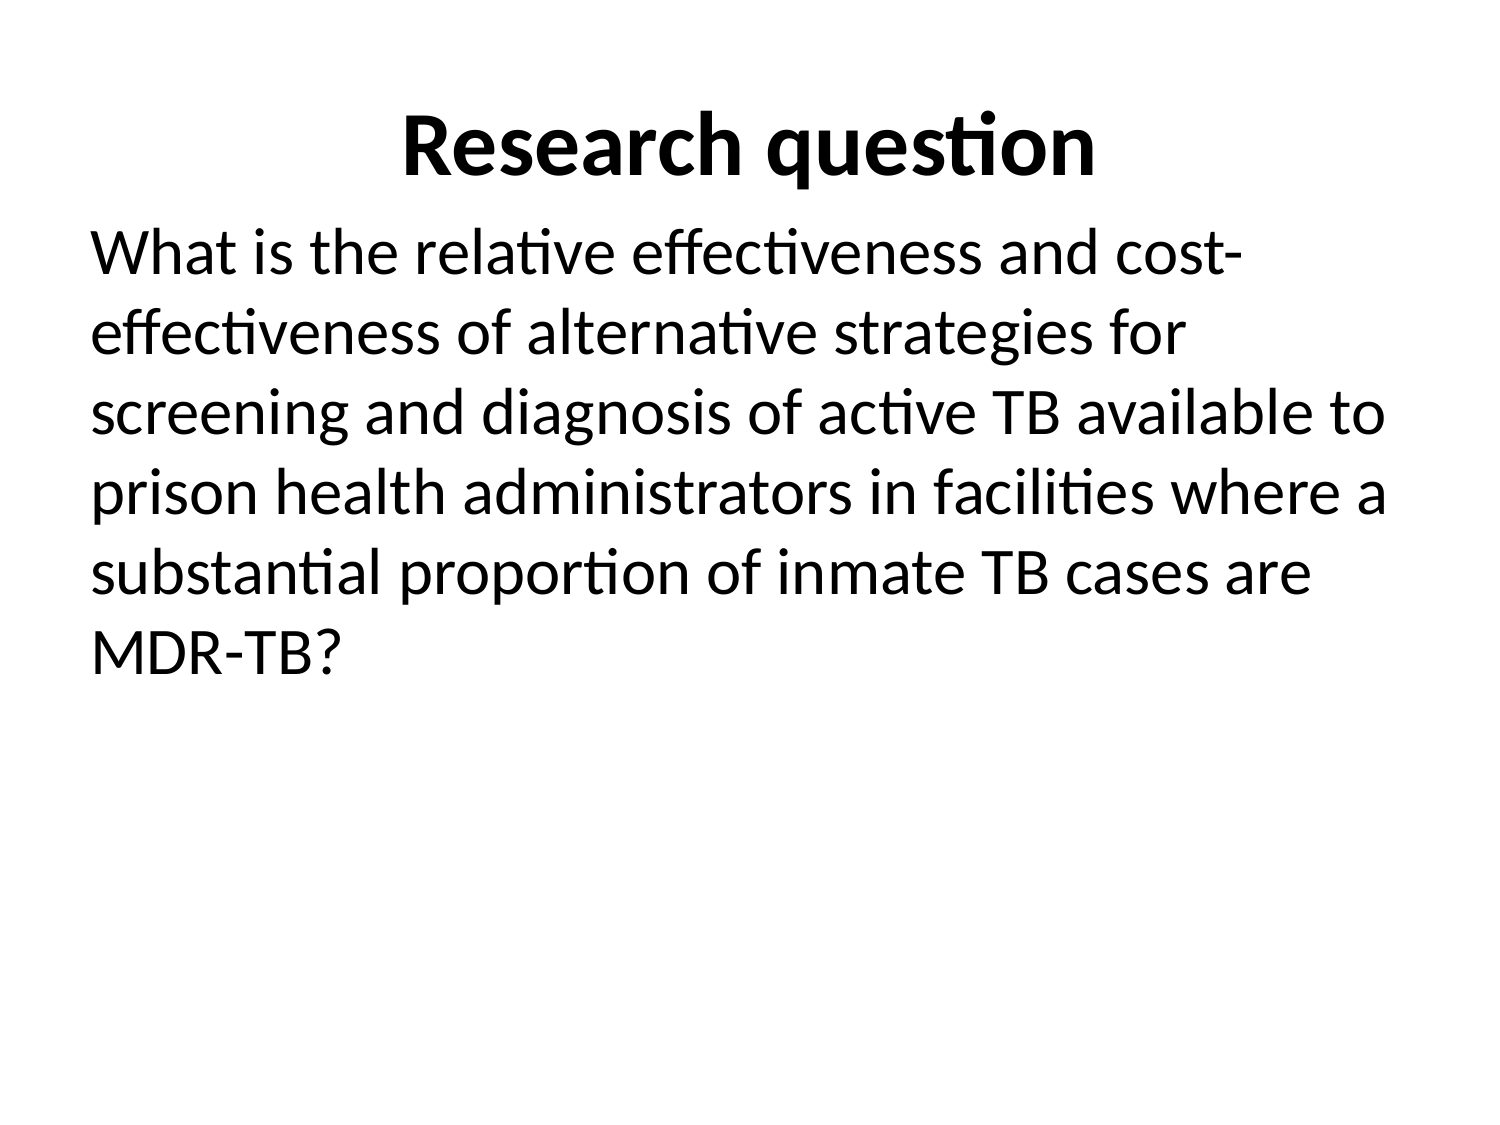

# Research question
What is the relative effectiveness and cost-effectiveness of alternative strategies for screening and diagnosis of active TB available to prison health administrators in facilities where a substantial proportion of inmate TB cases are MDR-TB?